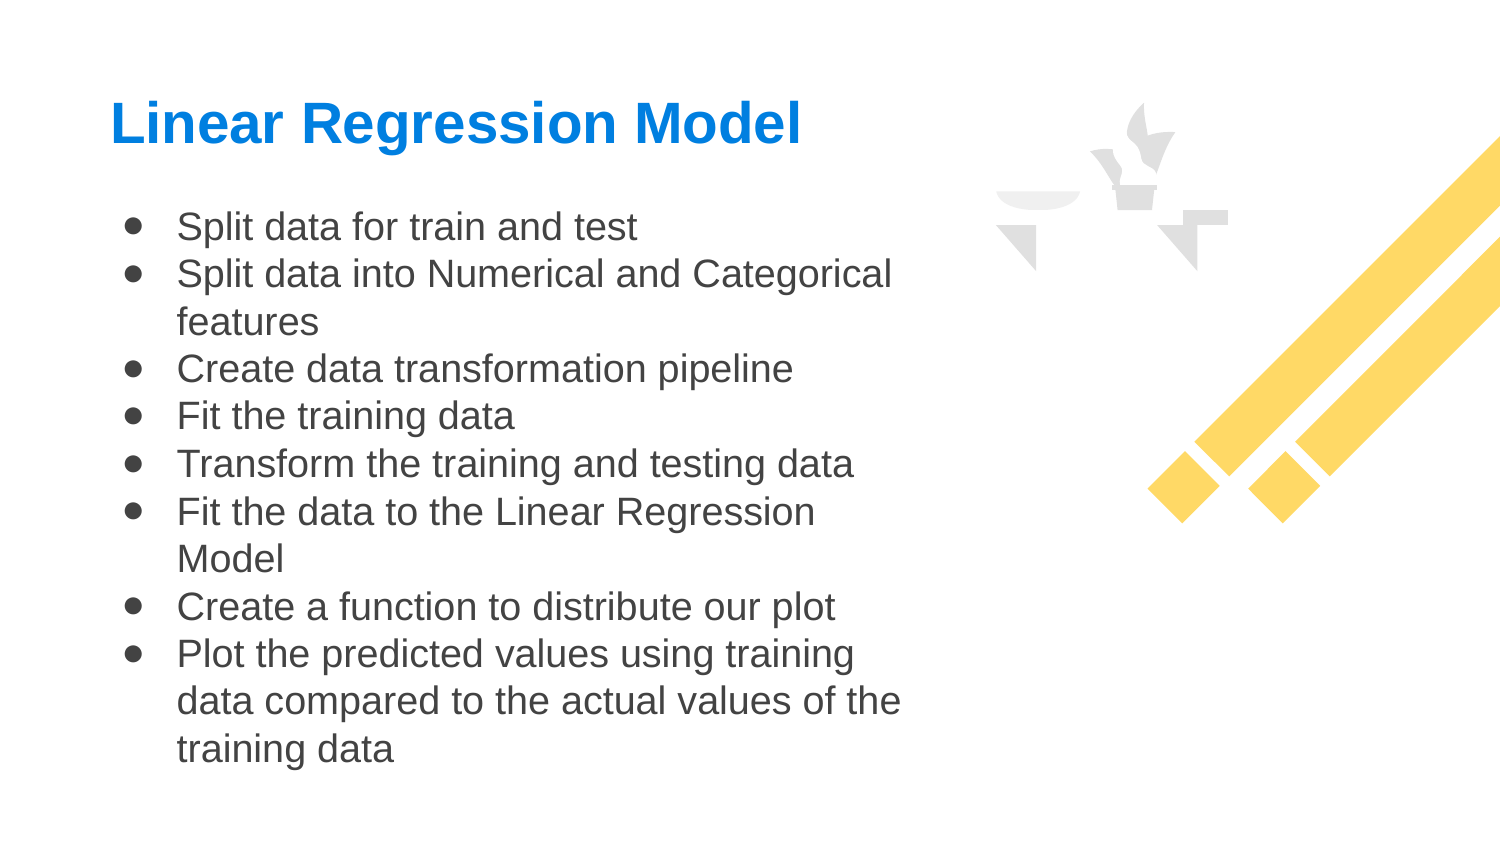

# Linear Regression Model

Split data for train and test
Split data into Numerical and Categorical features
Create data transformation pipeline
Fit the training data
Transform the training and testing data
Fit the data to the Linear Regression Model
Create a function to distribute our plot
Plot the predicted values using training data compared to the actual values of the training data